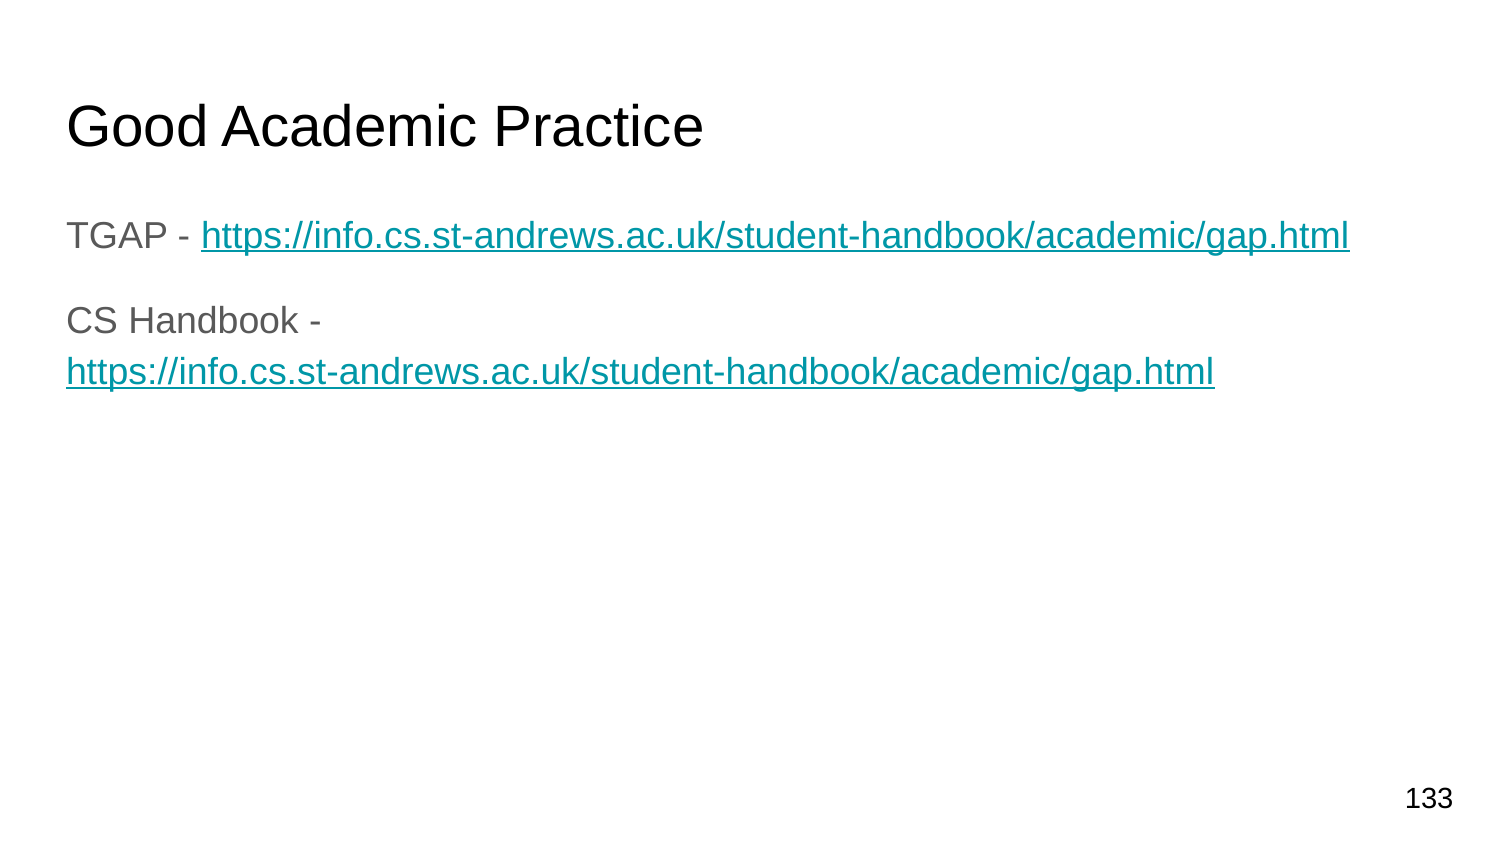

# Good Academic Practice
TGAP - https://info.cs.st-andrews.ac.uk/student-handbook/academic/gap.html
CS Handbook - https://info.cs.st-andrews.ac.uk/student-handbook/academic/gap.html

133